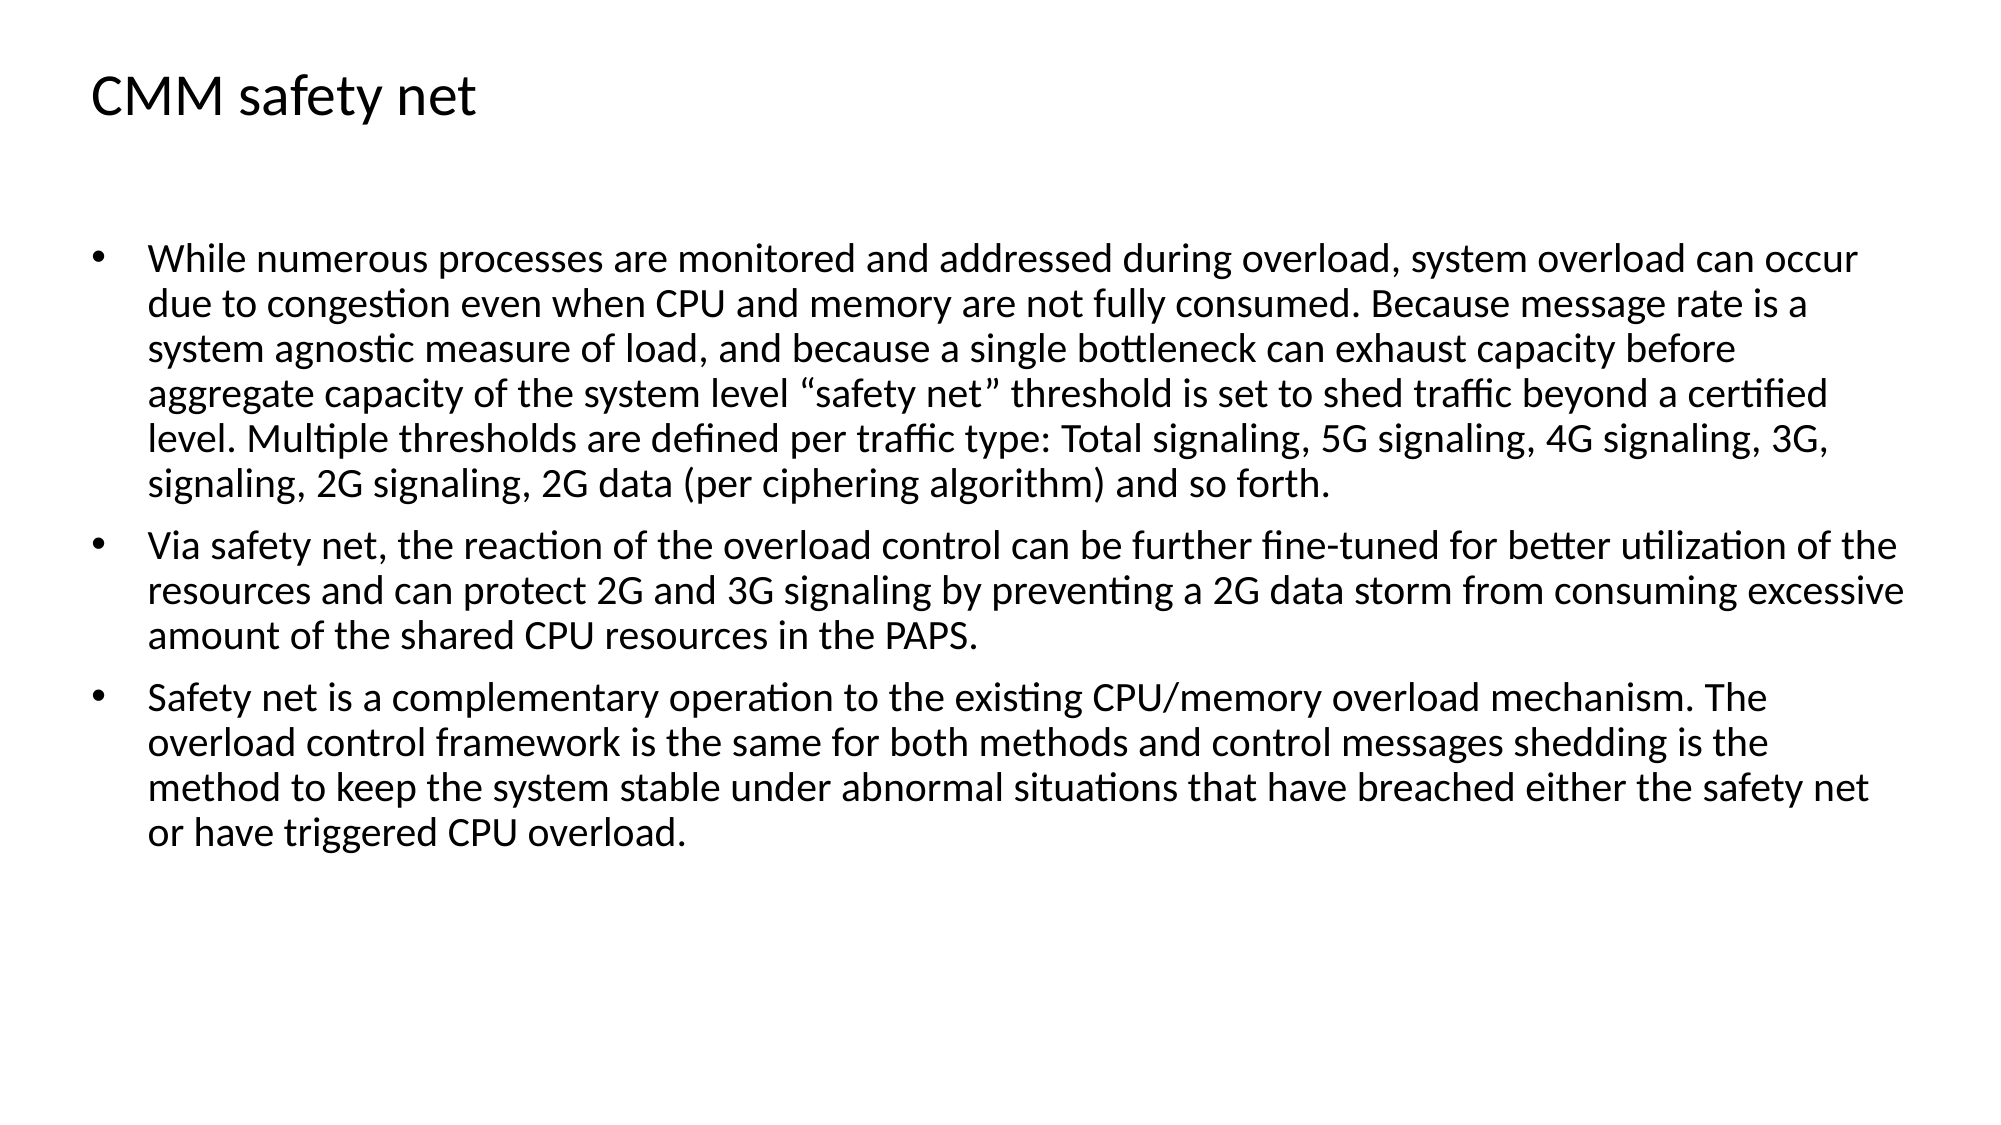

# CMM safety net

While numerous processes are monitored and addressed during overload, system overload can occur due to congestion even when CPU and memory are not fully consumed. Because message rate is a system agnostic measure of load, and because a single bottleneck can exhaust capacity before aggregate capacity of the system level “safety net” threshold is set to shed traffic beyond a certified level. Multiple thresholds are defined per traffic type: Total signaling, 5G signaling, 4G signaling, 3G, signaling, 2G signaling, 2G data (per ciphering algorithm) and so forth.
Via safety net, the reaction of the overload control can be further fine-tuned for better utilization of the resources and can protect 2G and 3G signaling by preventing a 2G data storm from consuming excessive amount of the shared CPU resources in the PAPS.
Safety net is a complementary operation to the existing CPU/memory overload mechanism. The overload control framework is the same for both methods and control messages shedding is the method to keep the system stable under abnormal situations that have breached either the safety net or have triggered CPU overload.